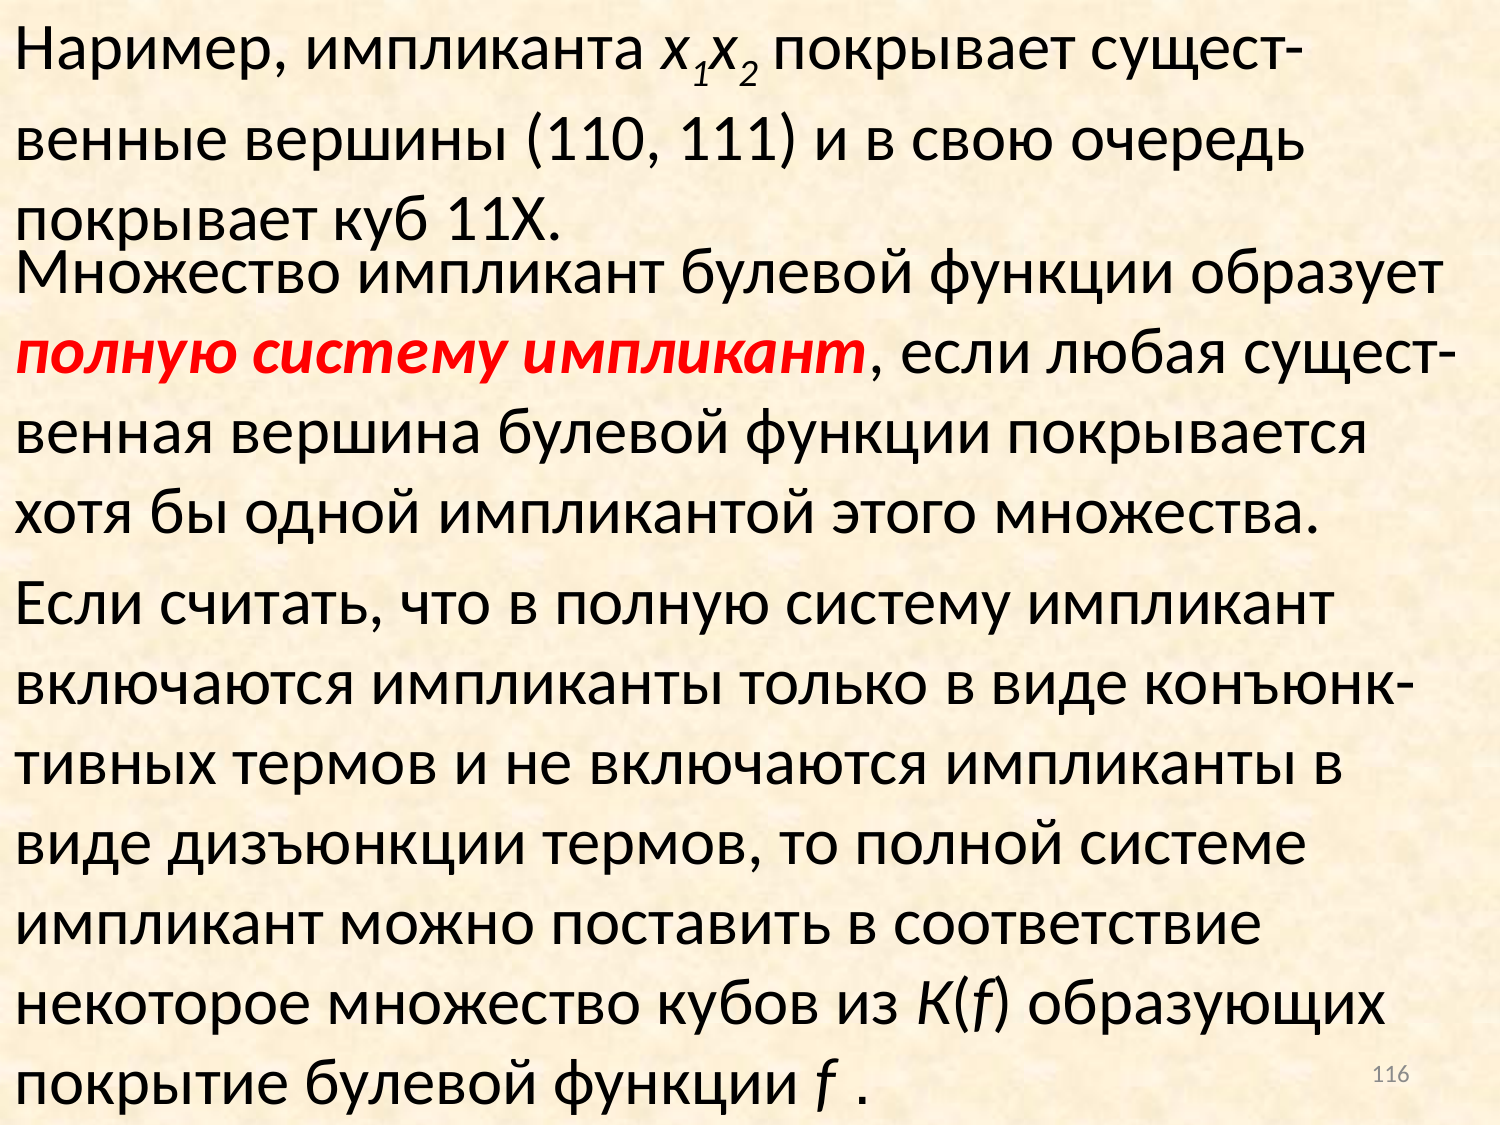

Наример, импликанта х1х2 покрывает сущест-венные вершины (110, 111) и в свою очередь покрывает куб 11Х.
Множество импликант булевой функции образует полную систему импликант, если любая сущест-венная вершина булевой функции покрывается хотя бы одной импликантой этого множества.
Если считать, что в полную систему импликант включаются импликанты только в виде конъюнк-тивных термов и не включаются импликанты в виде дизъюнкции термов, то полной системе импликант можно поставить в соответствие некоторое множество кубов из К(f) образующих покрытие булевой функции f .
116